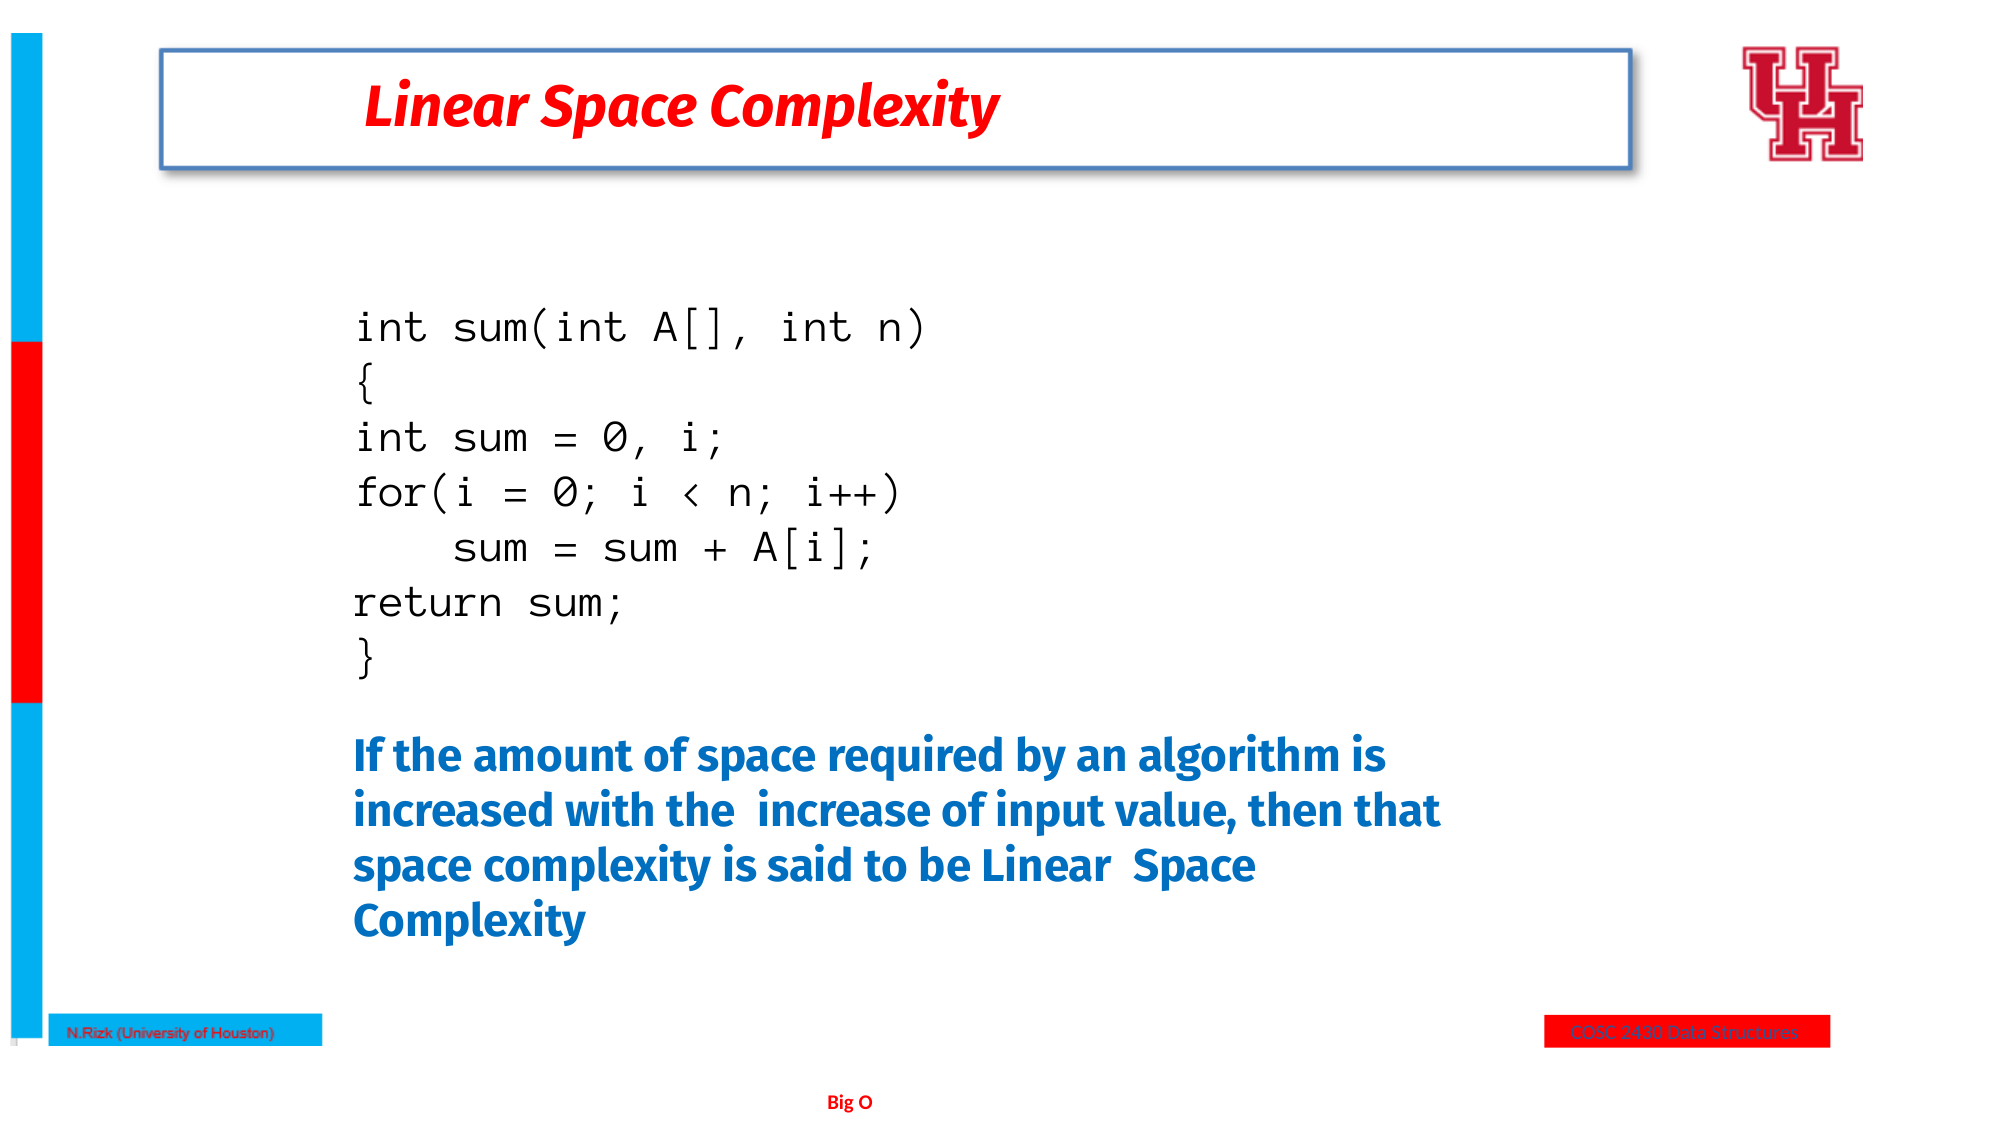

Linear Space Complexity

int sum(int A[], int n)
{
int sum = 0, i;
for(i = 0; i < n; i++)
    sum = sum + A[i];
return sum;
}

If the amount of space required by an algorithm is increased with the  increase of input value, then that space complexity is said to be Linear  Space Complexity